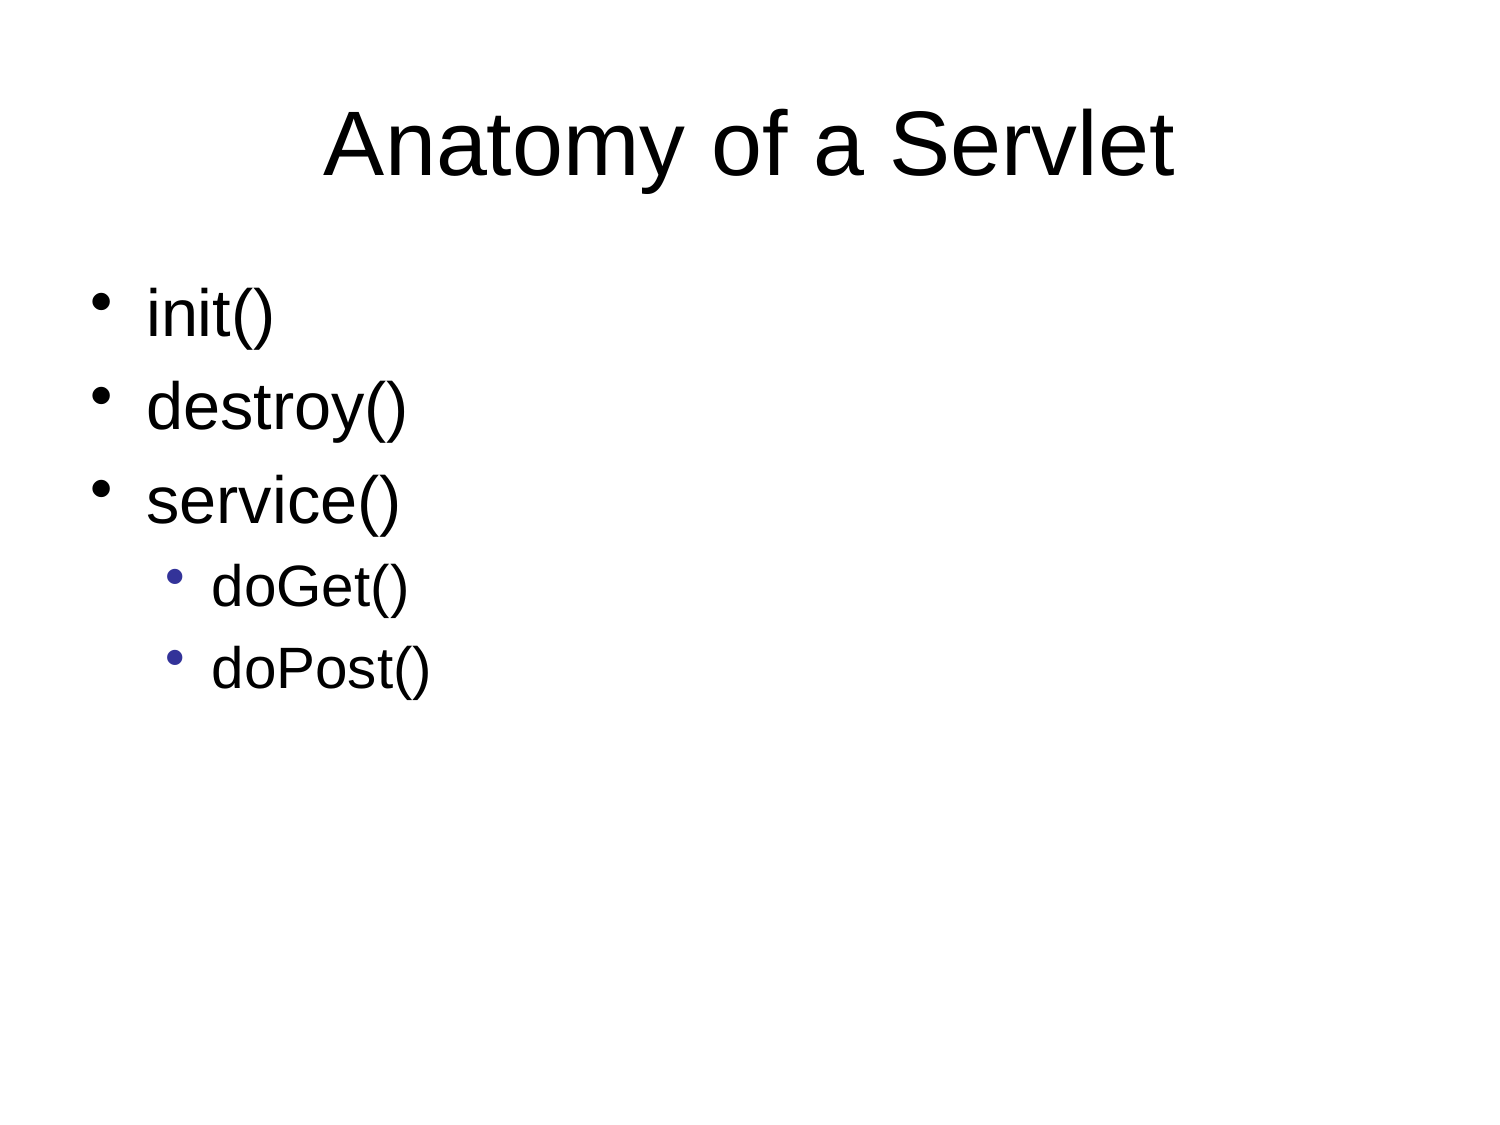

# Anatomy of a Servlet
init()
destroy()
service()
doGet()
doPost()